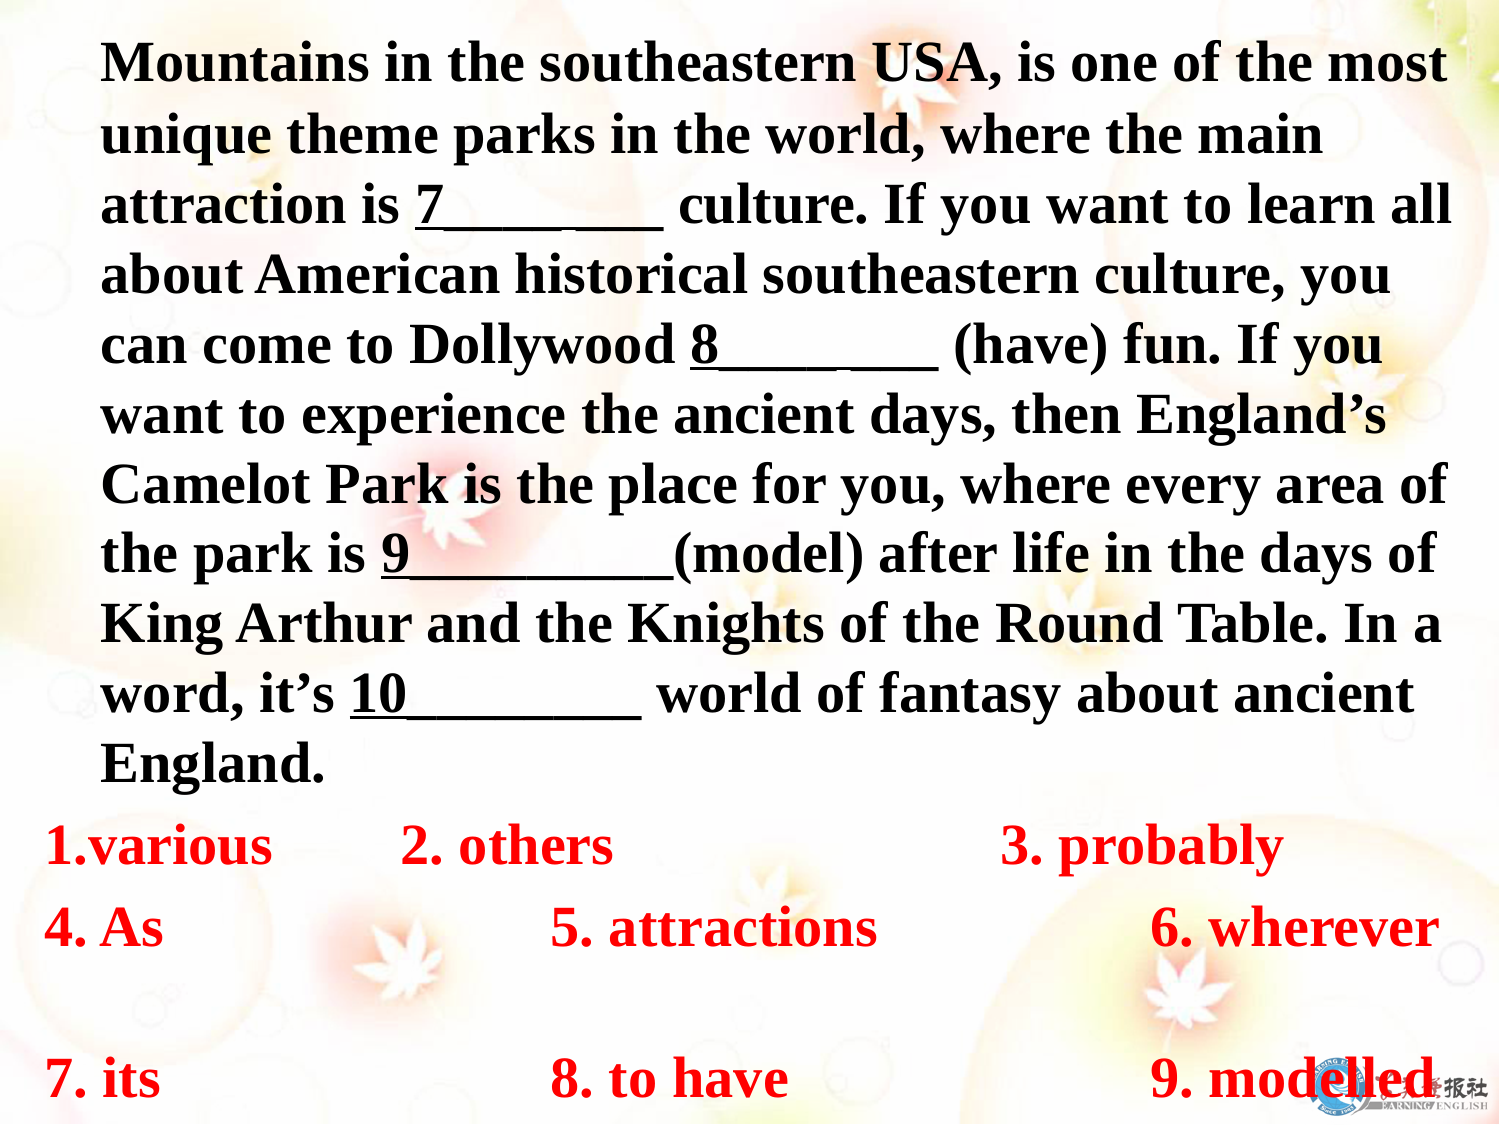

Mountains in the southeastern USA, is one of the most unique theme parks in the world, where the main attraction is 7____ ___ culture. If you want to learn all about American historical southeastern culture, you can come to Dollywood 8____ ___ (have) fun. If you want to experience the ancient days, then England’s Camelot Park is the place for you, where every area of the park is 9_________(model) after life in the days of King Arthur and the Knights of the Round Table. In a word, it’s 10________ world of fantasy about ancient England.
1.various      	2. others       		3. probably
4. As          		5. attractions		6. wherever
7. its           		8. to have       		9. modelled
10. a